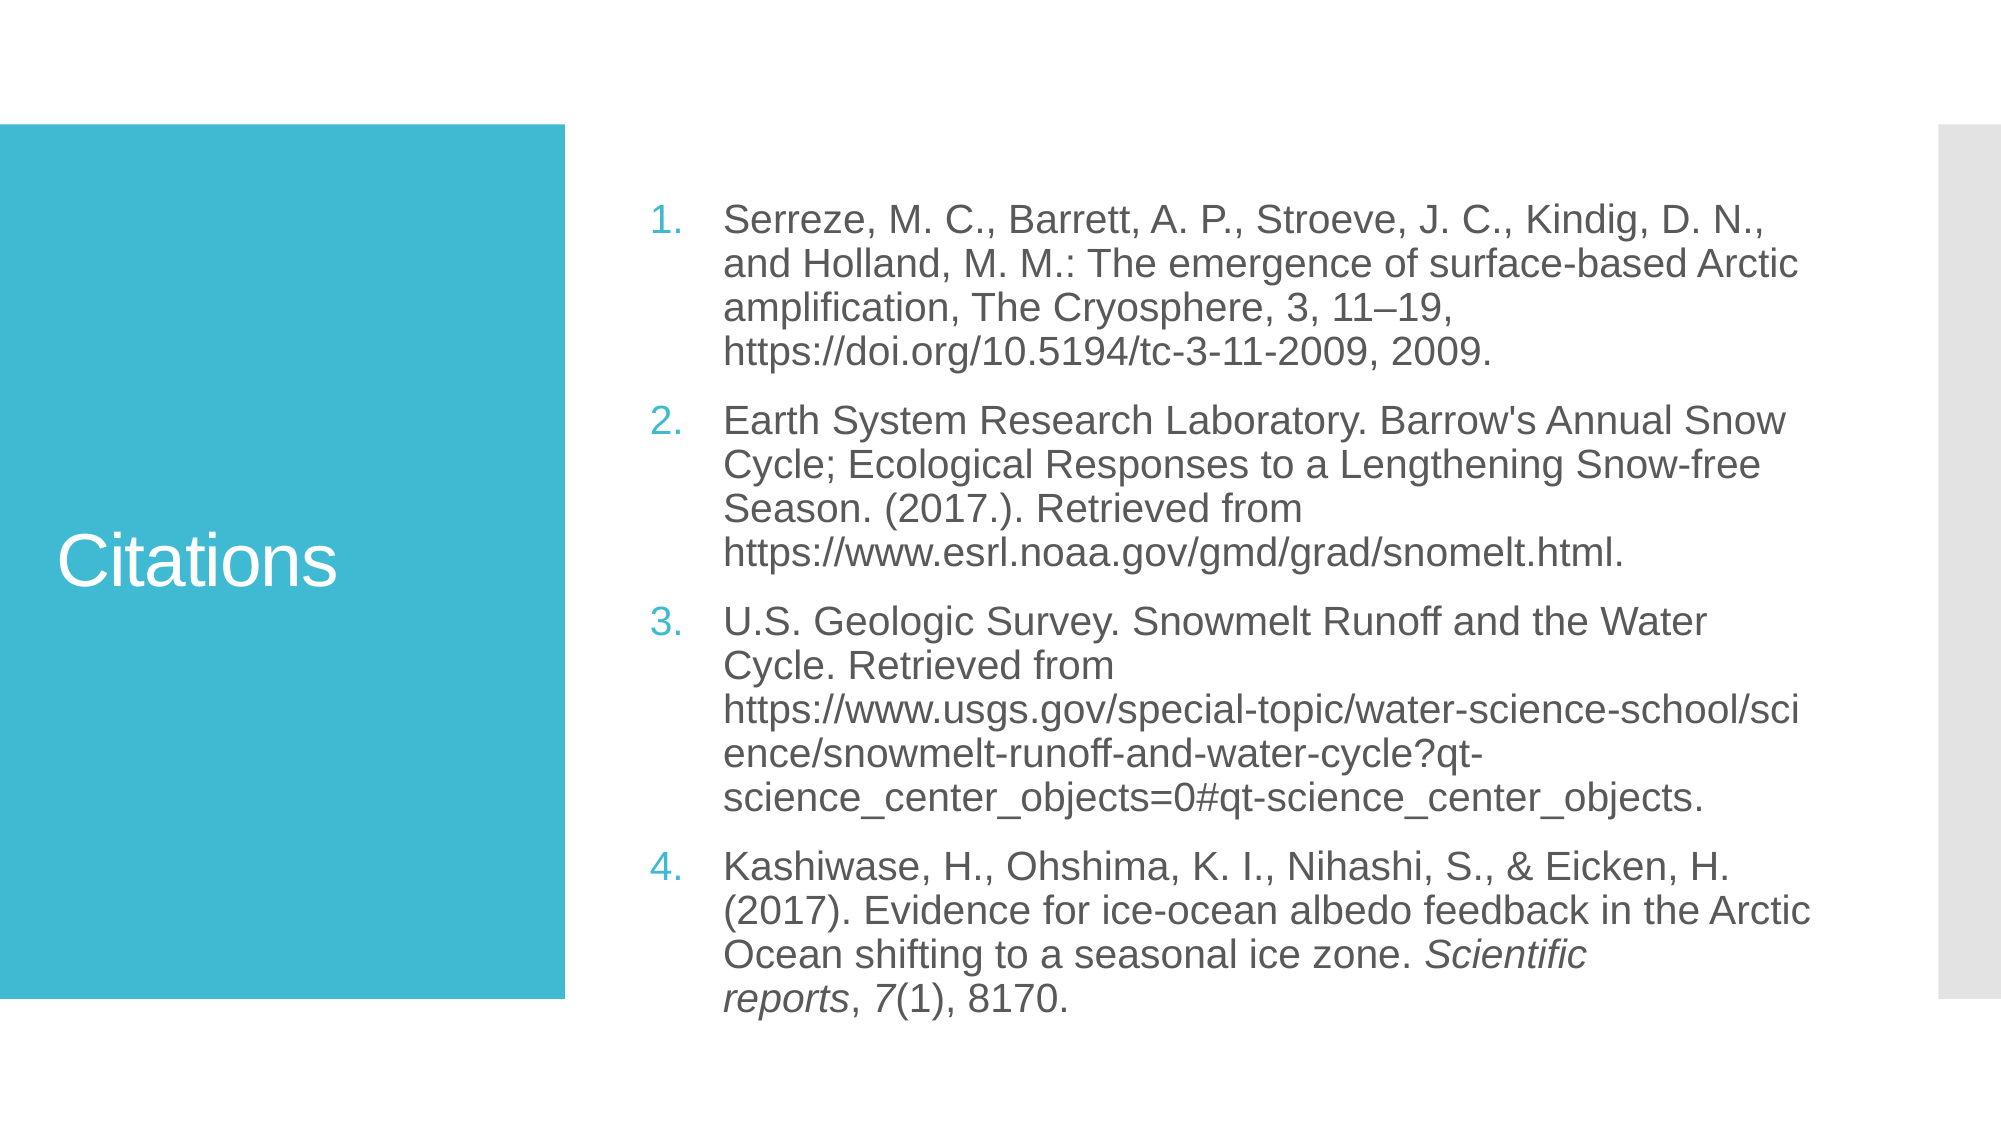

# Citations
Serreze, M. C., Barrett, A. P., Stroeve, J. C., Kindig, D. N., and Holland, M. M.: The emergence of surface-based Arctic amplification, The Cryosphere, 3, 11–19, https://doi.org/10.5194/tc-3-11-2009, 2009.
Earth System Research Laboratory. Barrow's Annual Snow Cycle; Ecological Responses to a Lengthening Snow-free Season. (2017.). Retrieved from https://www.esrl.noaa.gov/gmd/grad/snomelt.html.
U.S. Geologic Survey. Snowmelt Runoff and the Water Cycle. Retrieved from https://www.usgs.gov/special-topic/water-science-school/science/snowmelt-runoff-and-water-cycle?qt-science_center_objects=0#qt-science_center_objects.
Kashiwase, H., Ohshima, K. I., Nihashi, S., & Eicken, H. (2017). Evidence for ice-ocean albedo feedback in the Arctic Ocean shifting to a seasonal ice zone. Scientific reports, 7(1), 8170.